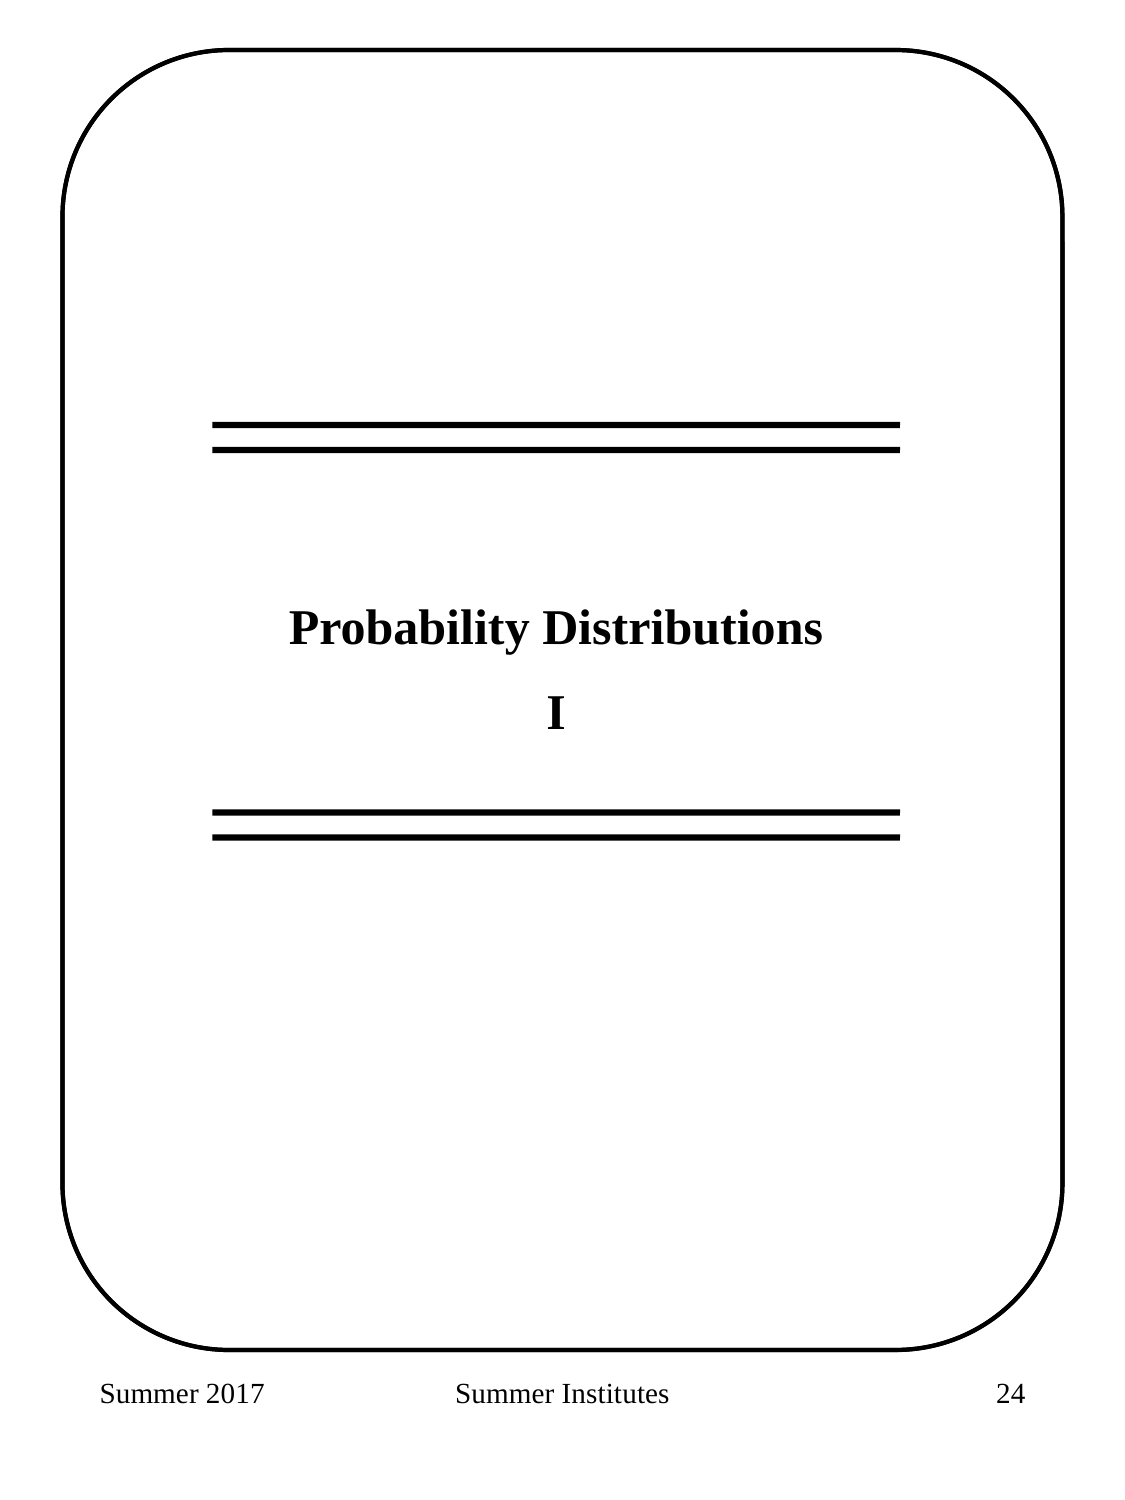

Probability Distributions
I

Summer 2017
Summer Institutes
24